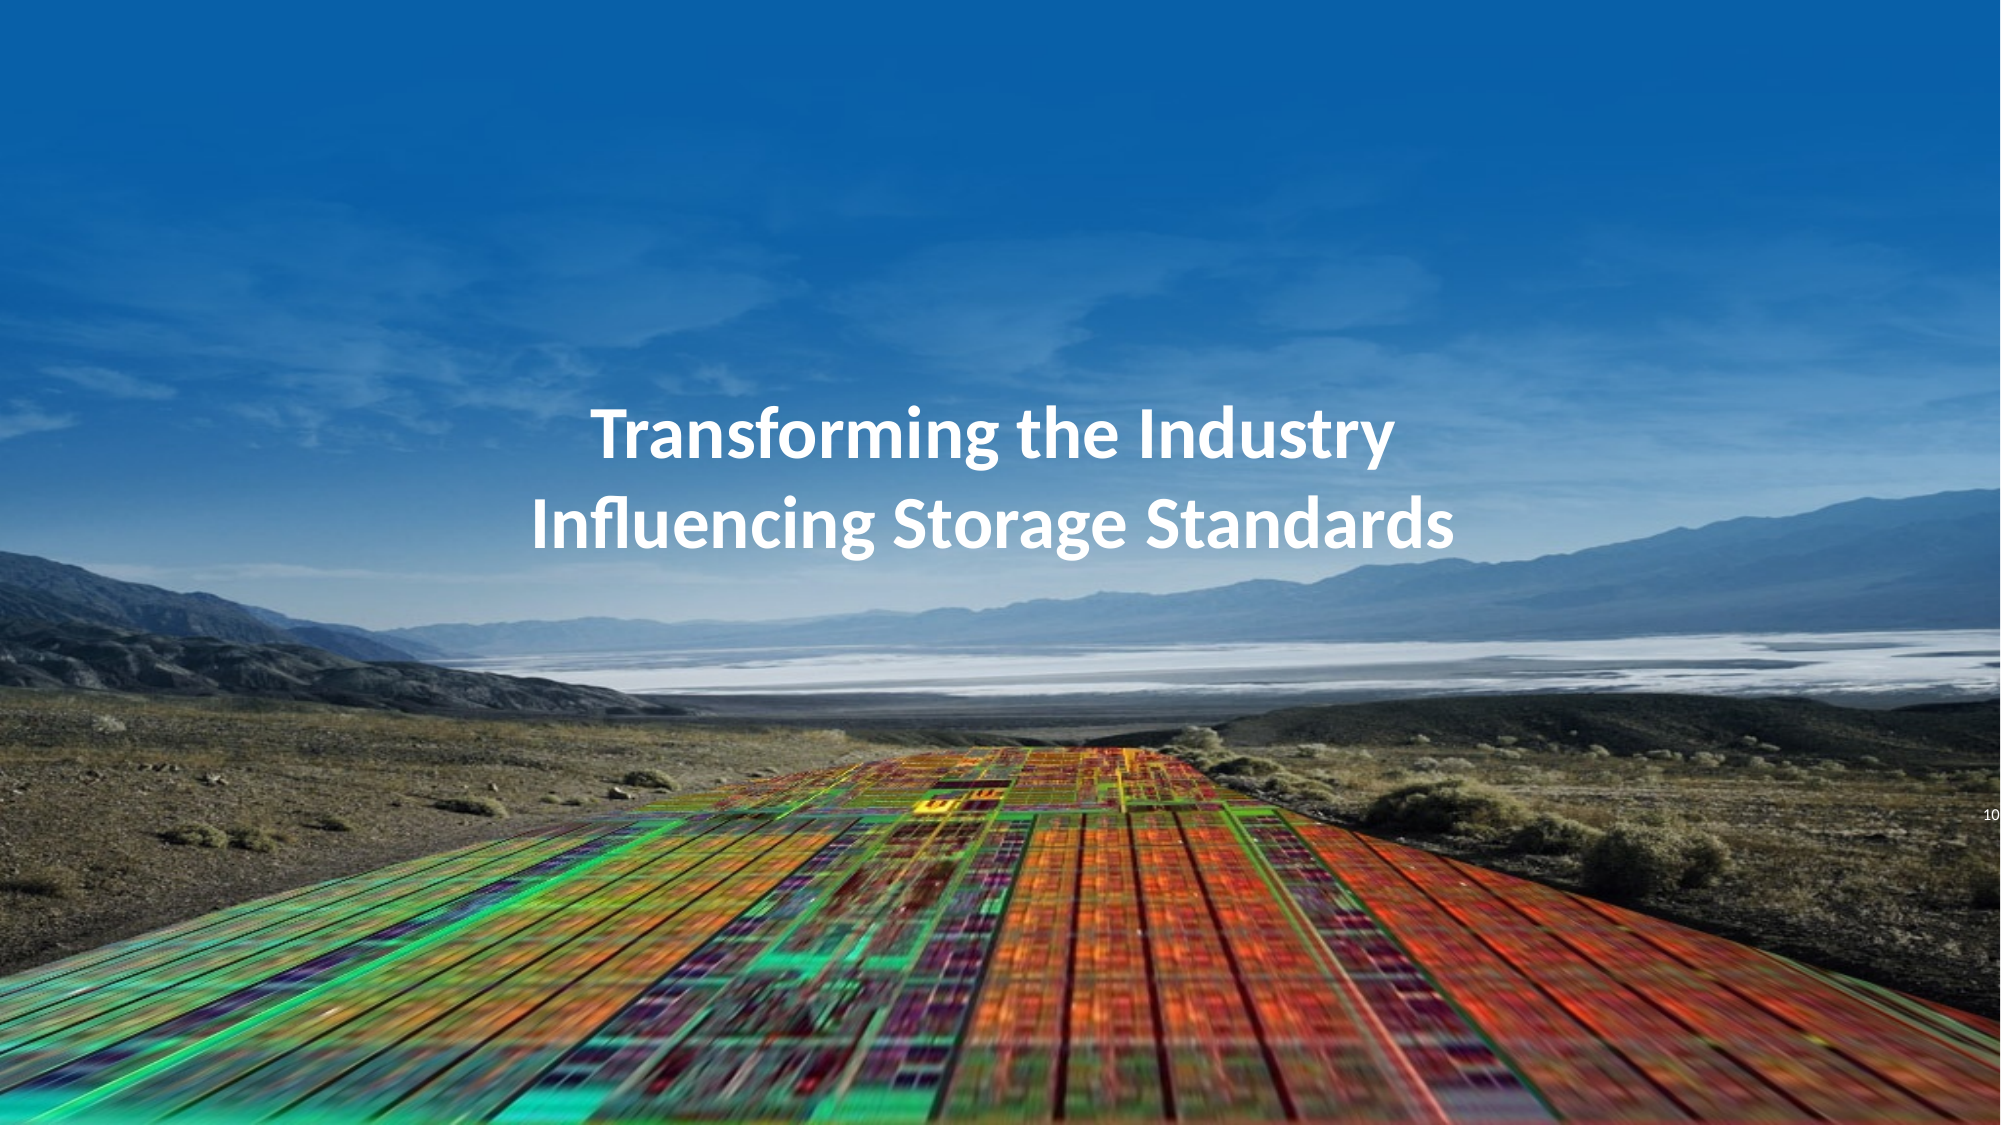

# Transforming the Industry Influencing Storage Standards
10